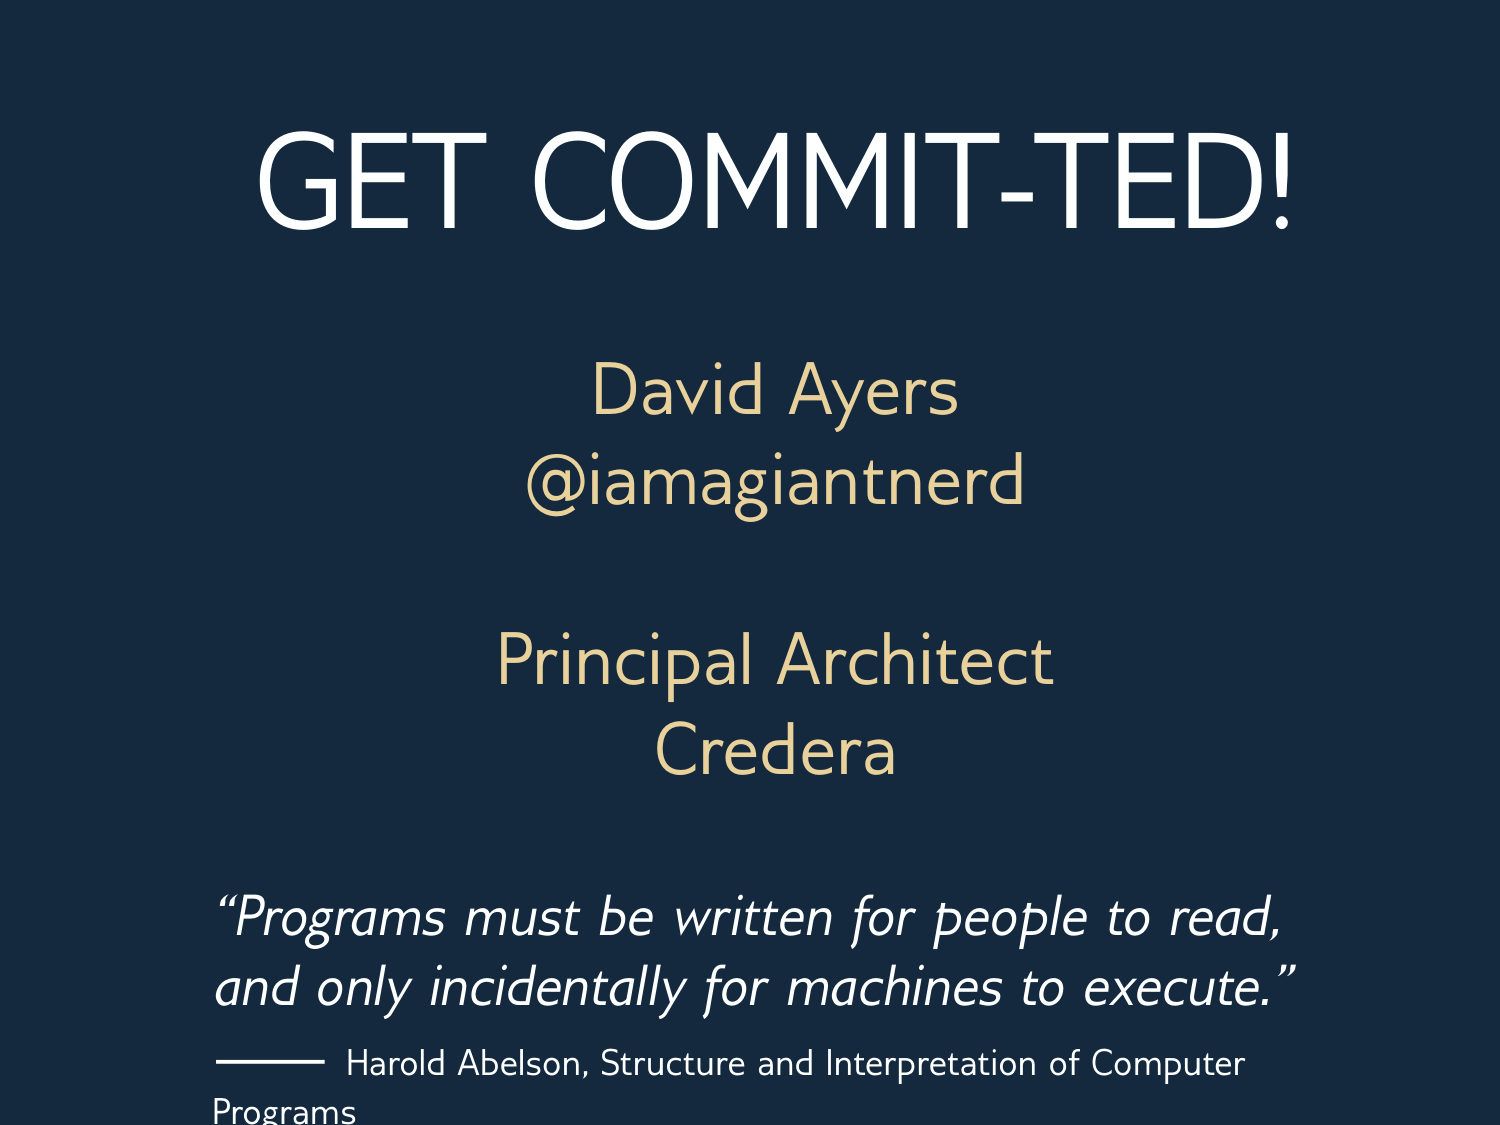

GET COMMIT-TED!
David Ayers
@iamagiantnerd

Principal Architect
Credera
“Programs must be written for people to read, and only incidentally for machines to execute.”
― Harold Abelson, Structure and Interpretation of Computer Programs